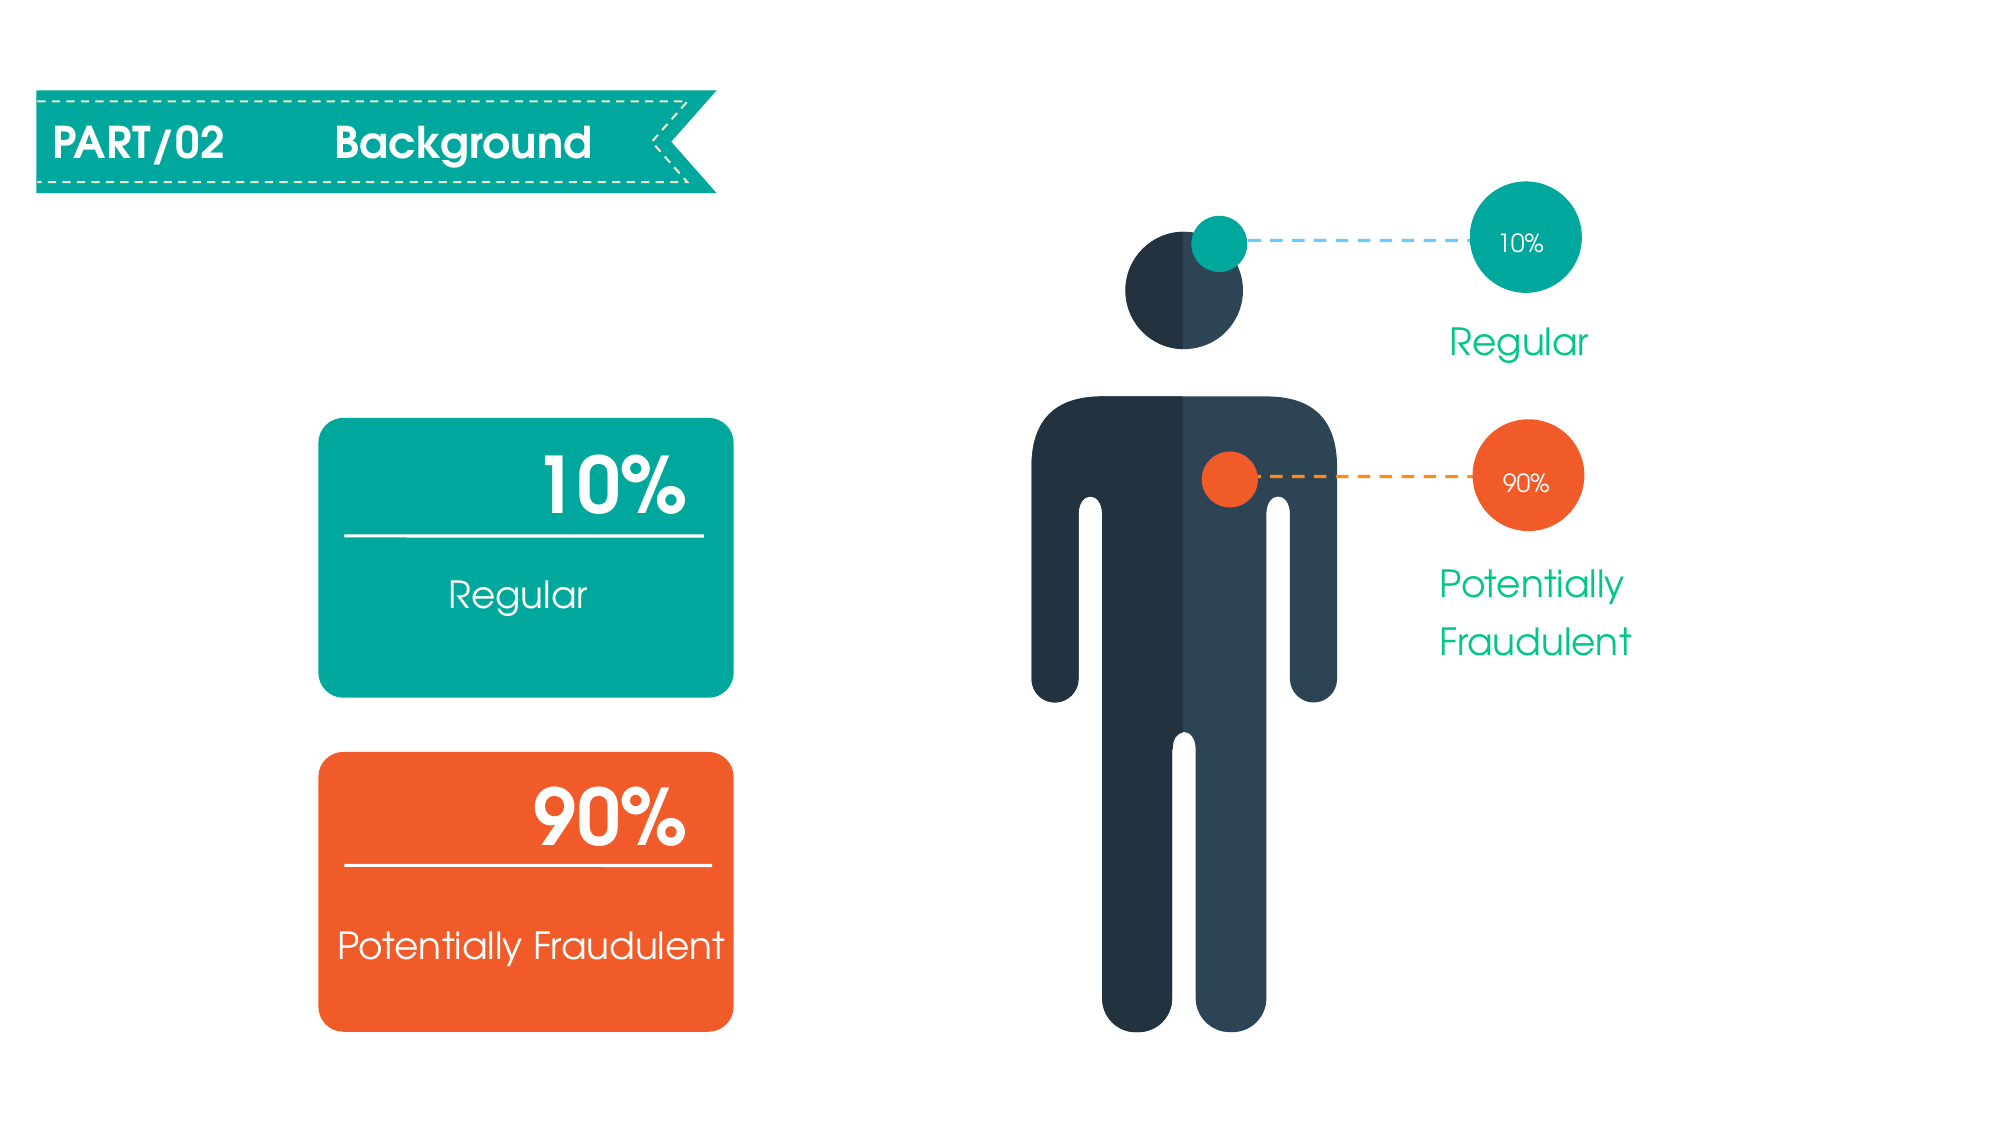

PART/02         Background

10%

Regular

10%
90%

Potentially Fraudulent
Regular

90%

Potentially Fraudulent